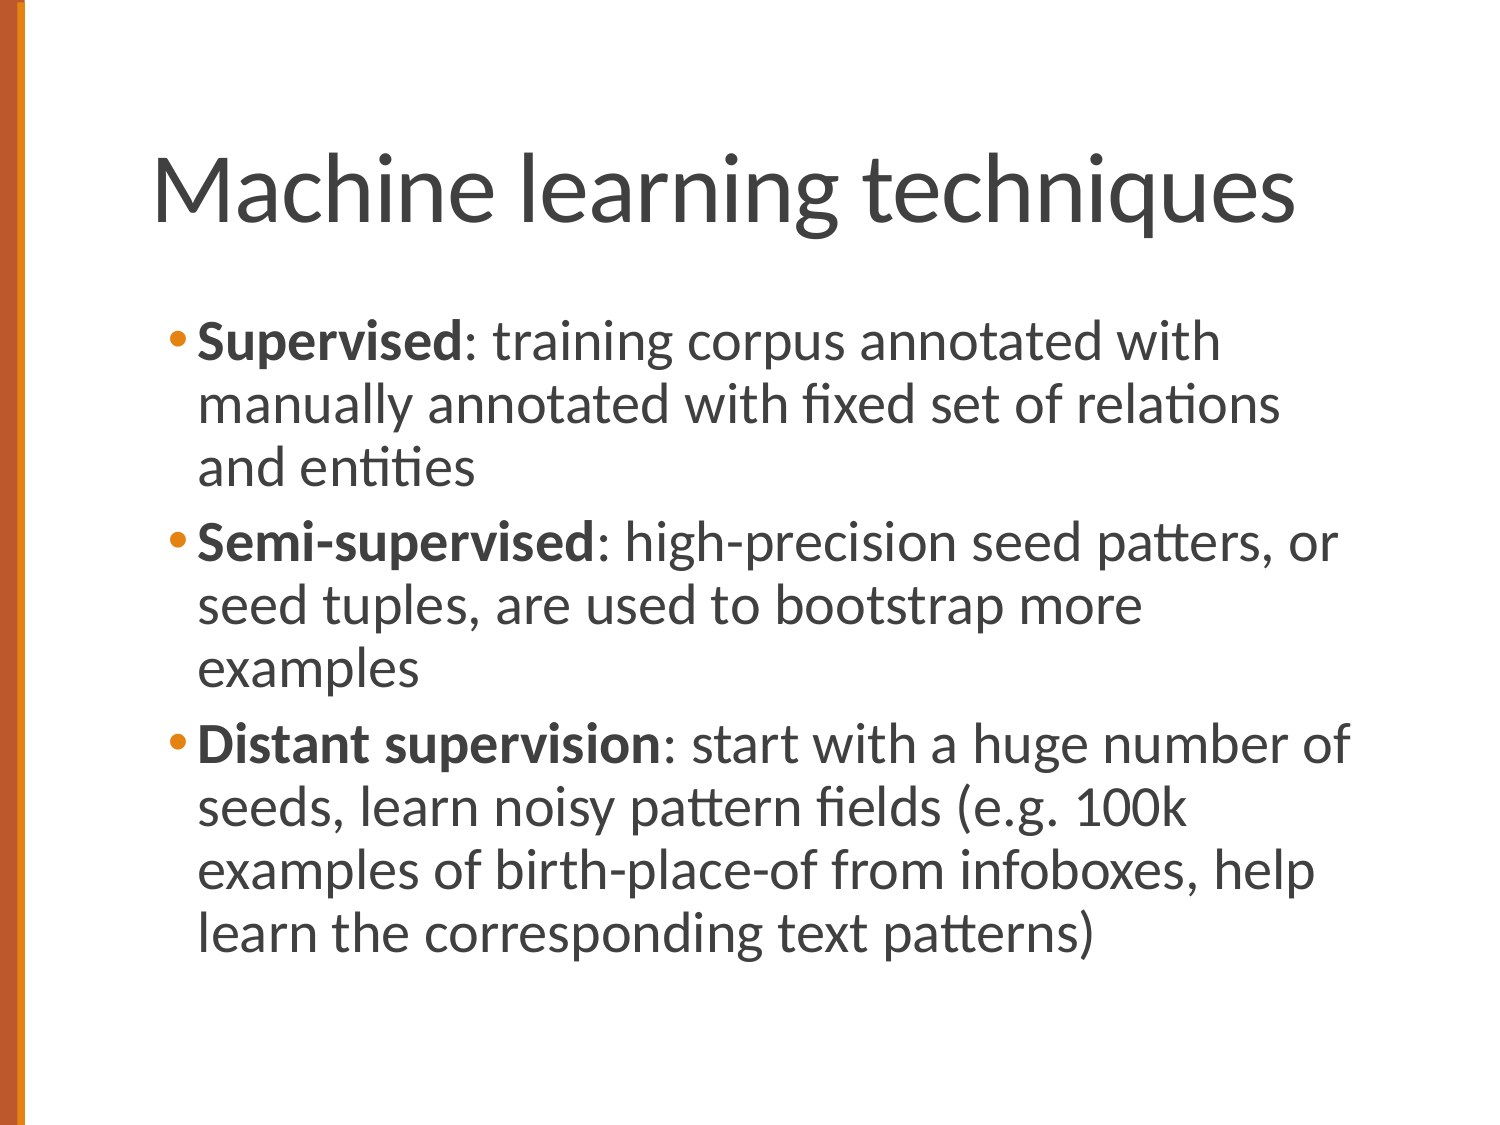

# Machine learning techniques
Supervised: training corpus annotated with manually annotated with fixed set of relations and entities
Semi-supervised: high-precision seed patters, or seed tuples, are used to bootstrap more examples
Distant supervision: start with a huge number of seeds, learn noisy pattern fields (e.g. 100k examples of birth-place-of from infoboxes, help learn the corresponding text patterns)